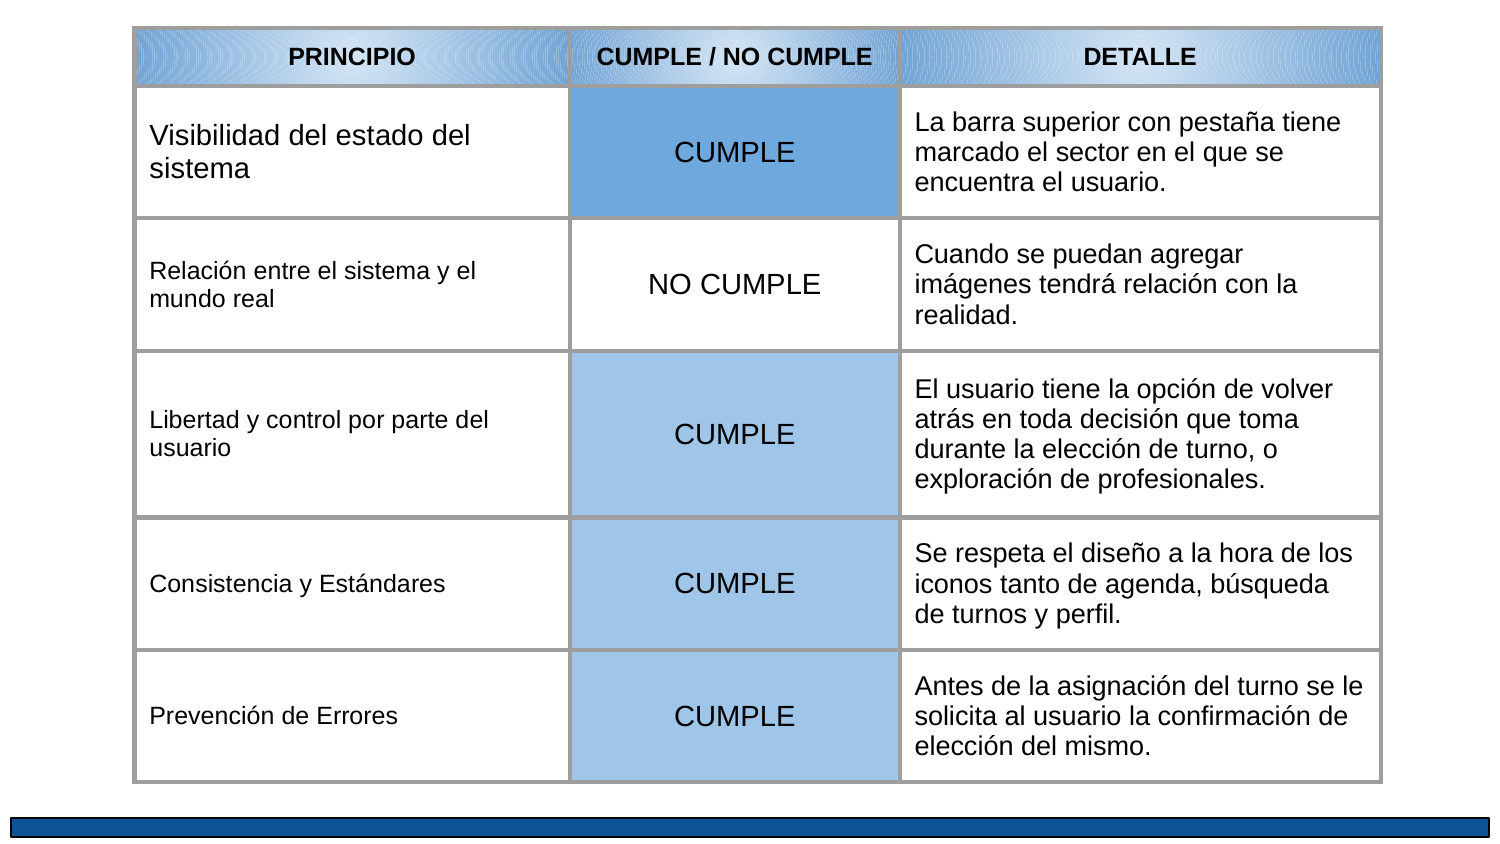

| PRINCIPIO | CUMPLE / NO CUMPLE | DETALLE |
| --- | --- | --- |
| Visibilidad del estado del sistema | CUMPLE | La barra superior con pestaña tiene marcado el sector en el que se encuentra el usuario. |
| Relación entre el sistema y el mundo real | NO CUMPLE | Cuando se puedan agregar imágenes tendrá relación con la realidad. |
| Libertad y control por parte del usuario | CUMPLE | El usuario tiene la opción de volver atrás en toda decisión que toma durante la elección de turno, o exploración de profesionales. |
| Consistencia y Estándares | CUMPLE | Se respeta el diseño a la hora de los iconos tanto de agenda, búsqueda de turnos y perfil. |
| Prevención de Errores | CUMPLE | Antes de la asignación del turno se le solicita al usuario la confirmación de elección del mismo. |